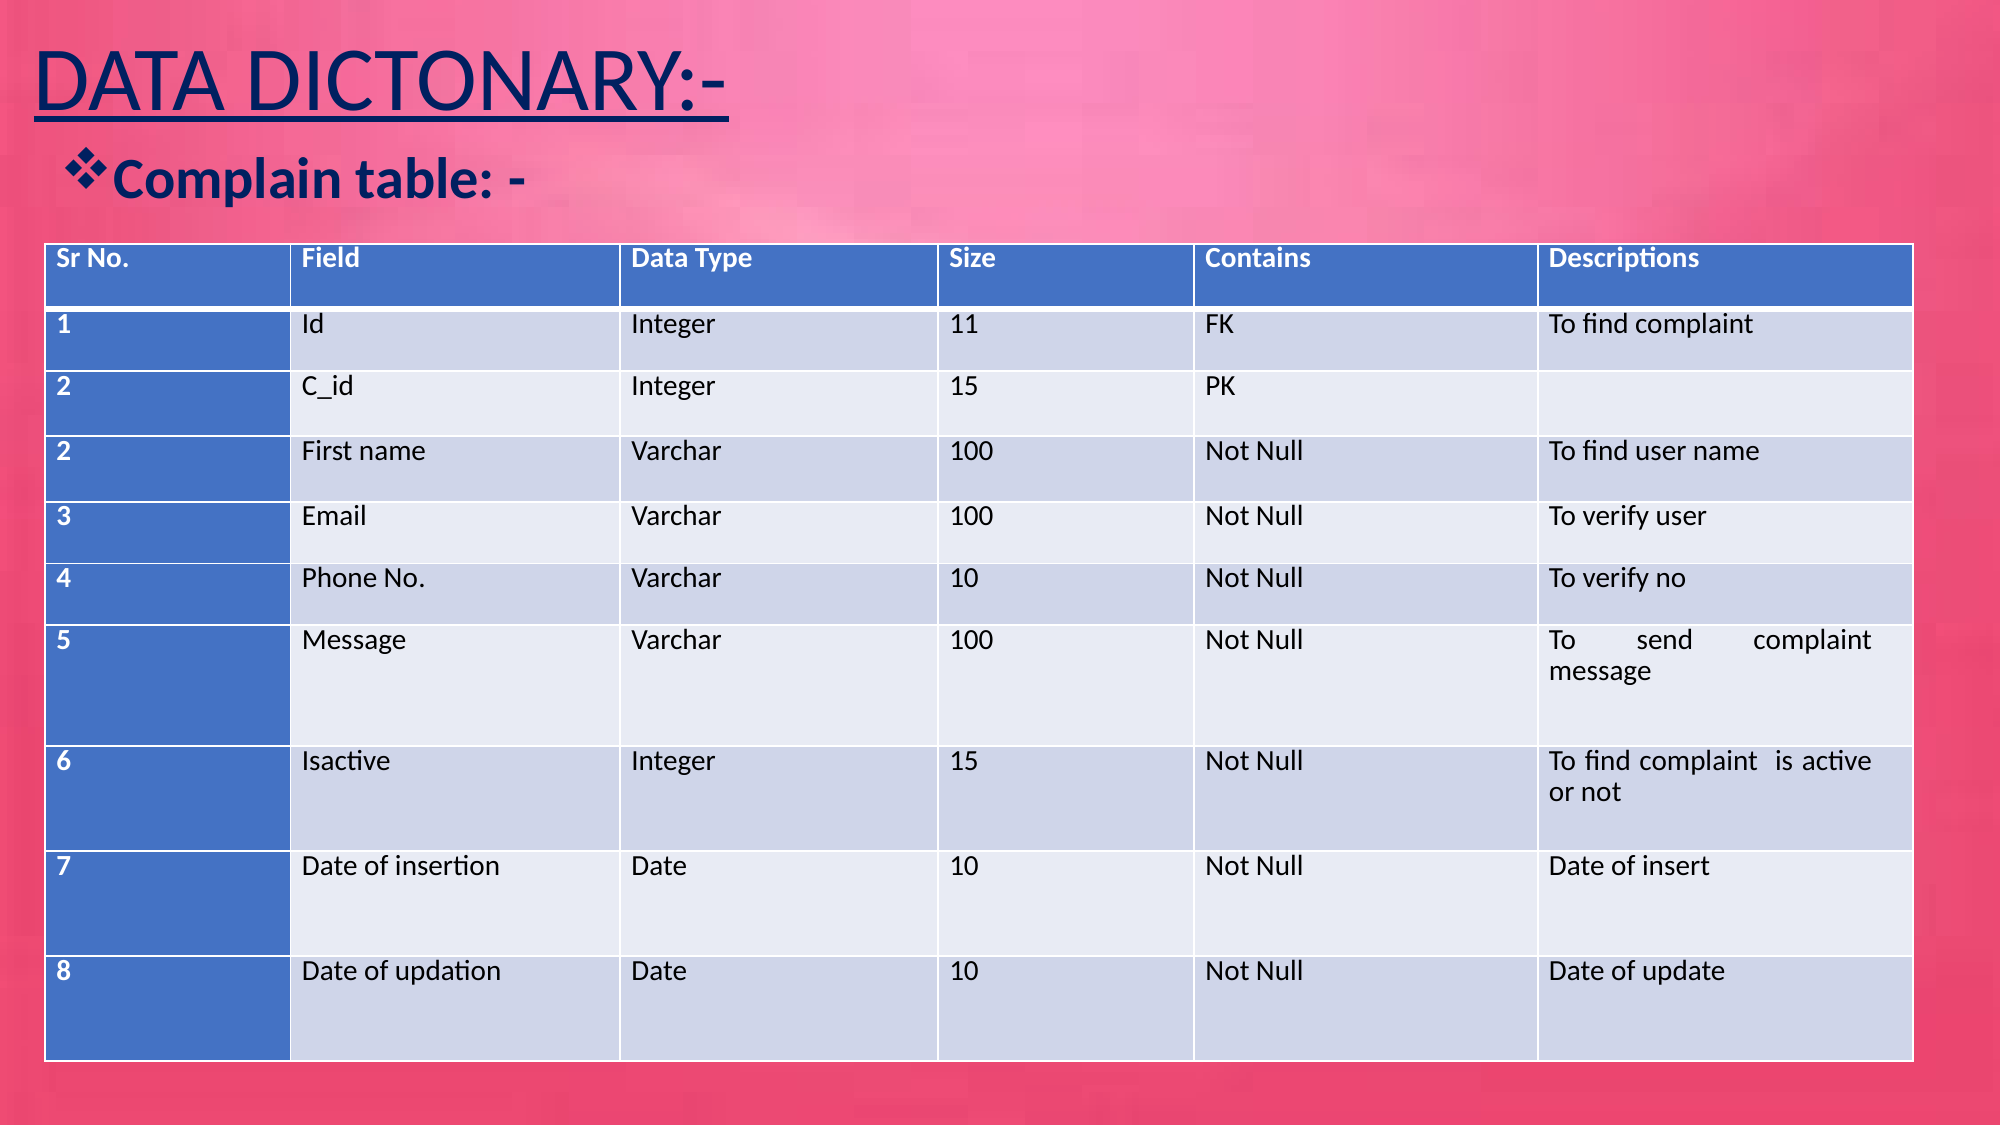

# DATA DICTONARY:-
Complain table: -

| Sr No. | Field | Data Type | Size | Contains | Descriptions |
| --- | --- | --- | --- | --- | --- |
| 1 | Id | Integer | 11 | FK | To find complaint |
| 2 | C\_id | Integer | 15 | PK |  |
| 2 | First name | Varchar | 100 | Not Null | To find user name |
| 3 | Email | Varchar | 100 | Not Null | To verify user |
| 4 | Phone No. | Varchar | 10 | Not Null | To verify no |
| 5 | Message | Varchar | 100 | Not Null | To send complaint message |
| 6 | Isactive | Integer | 15 | Not Null | To find complaint is active or not |
| 7 | Date of insertion | Date | 10 | Not Null | Date of insert |
| 8 | Date of updation | Date | 10 | Not Null | Date of update |